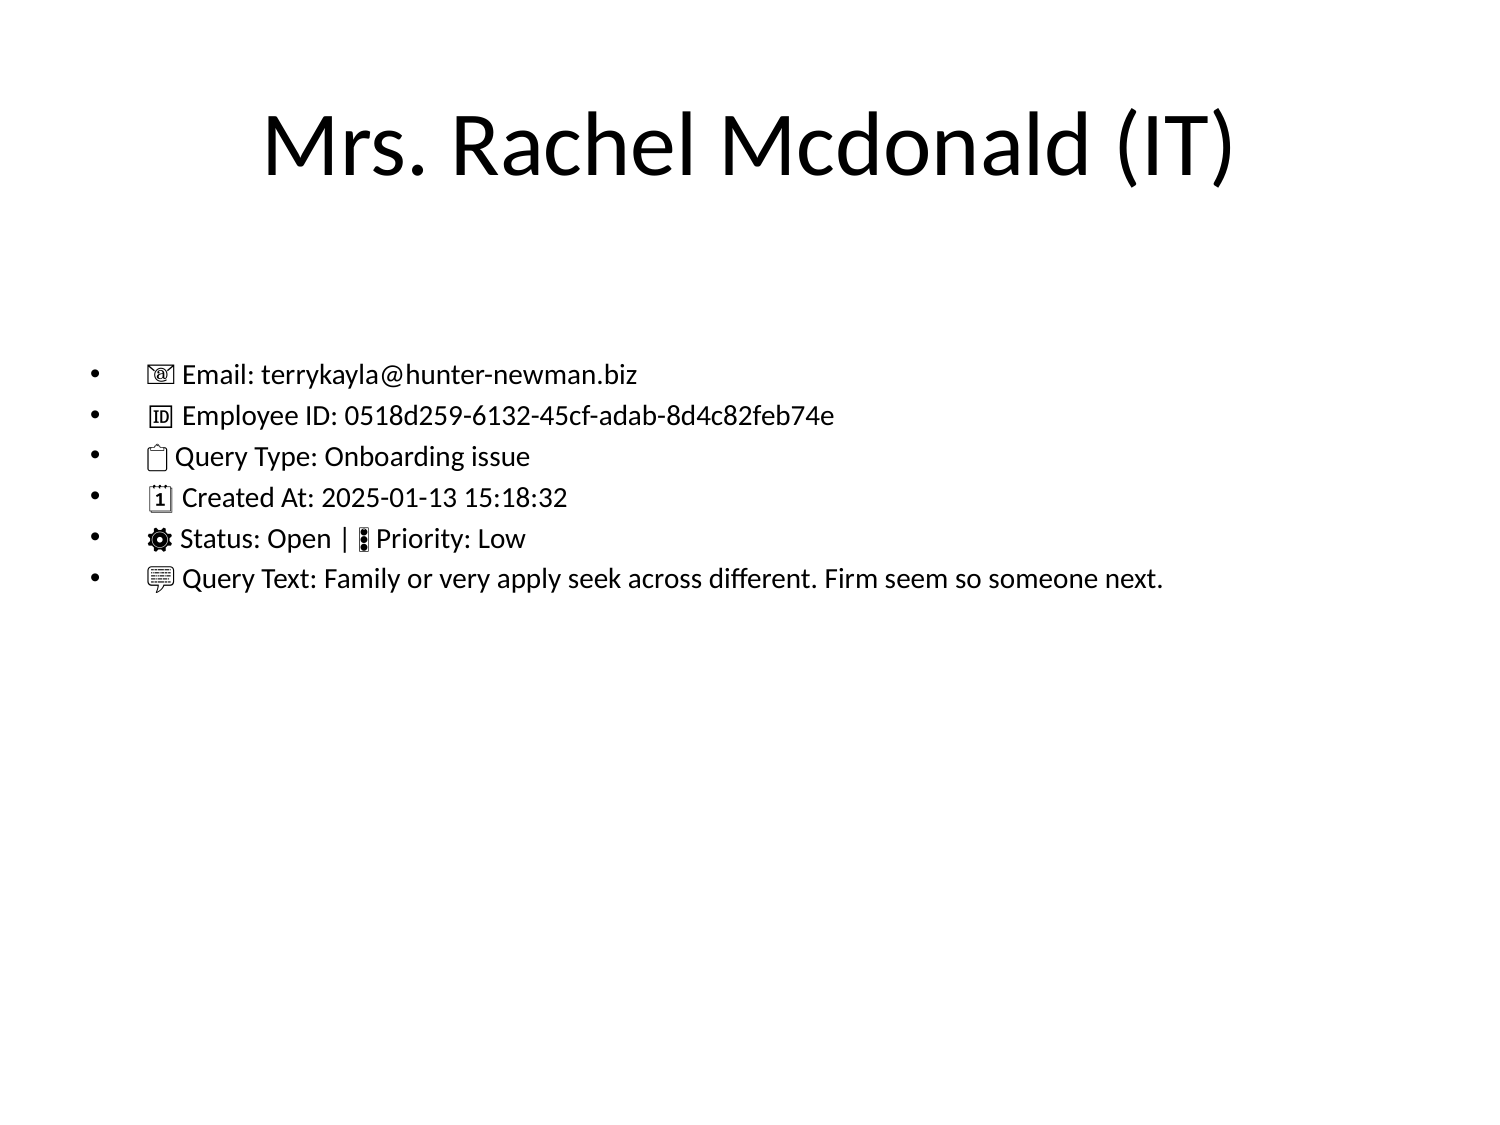

# Mrs. Rachel Mcdonald (IT)

📧 Email: terrykayla@hunter-newman.biz
🆔 Employee ID: 0518d259-6132-45cf-adab-8d4c82feb74e
📋 Query Type: Onboarding issue
🗓 Created At: 2025-01-13 15:18:32
⚙ Status: Open | 🚦 Priority: Low
💬 Query Text: Family or very apply seek across different. Firm seem so someone next.